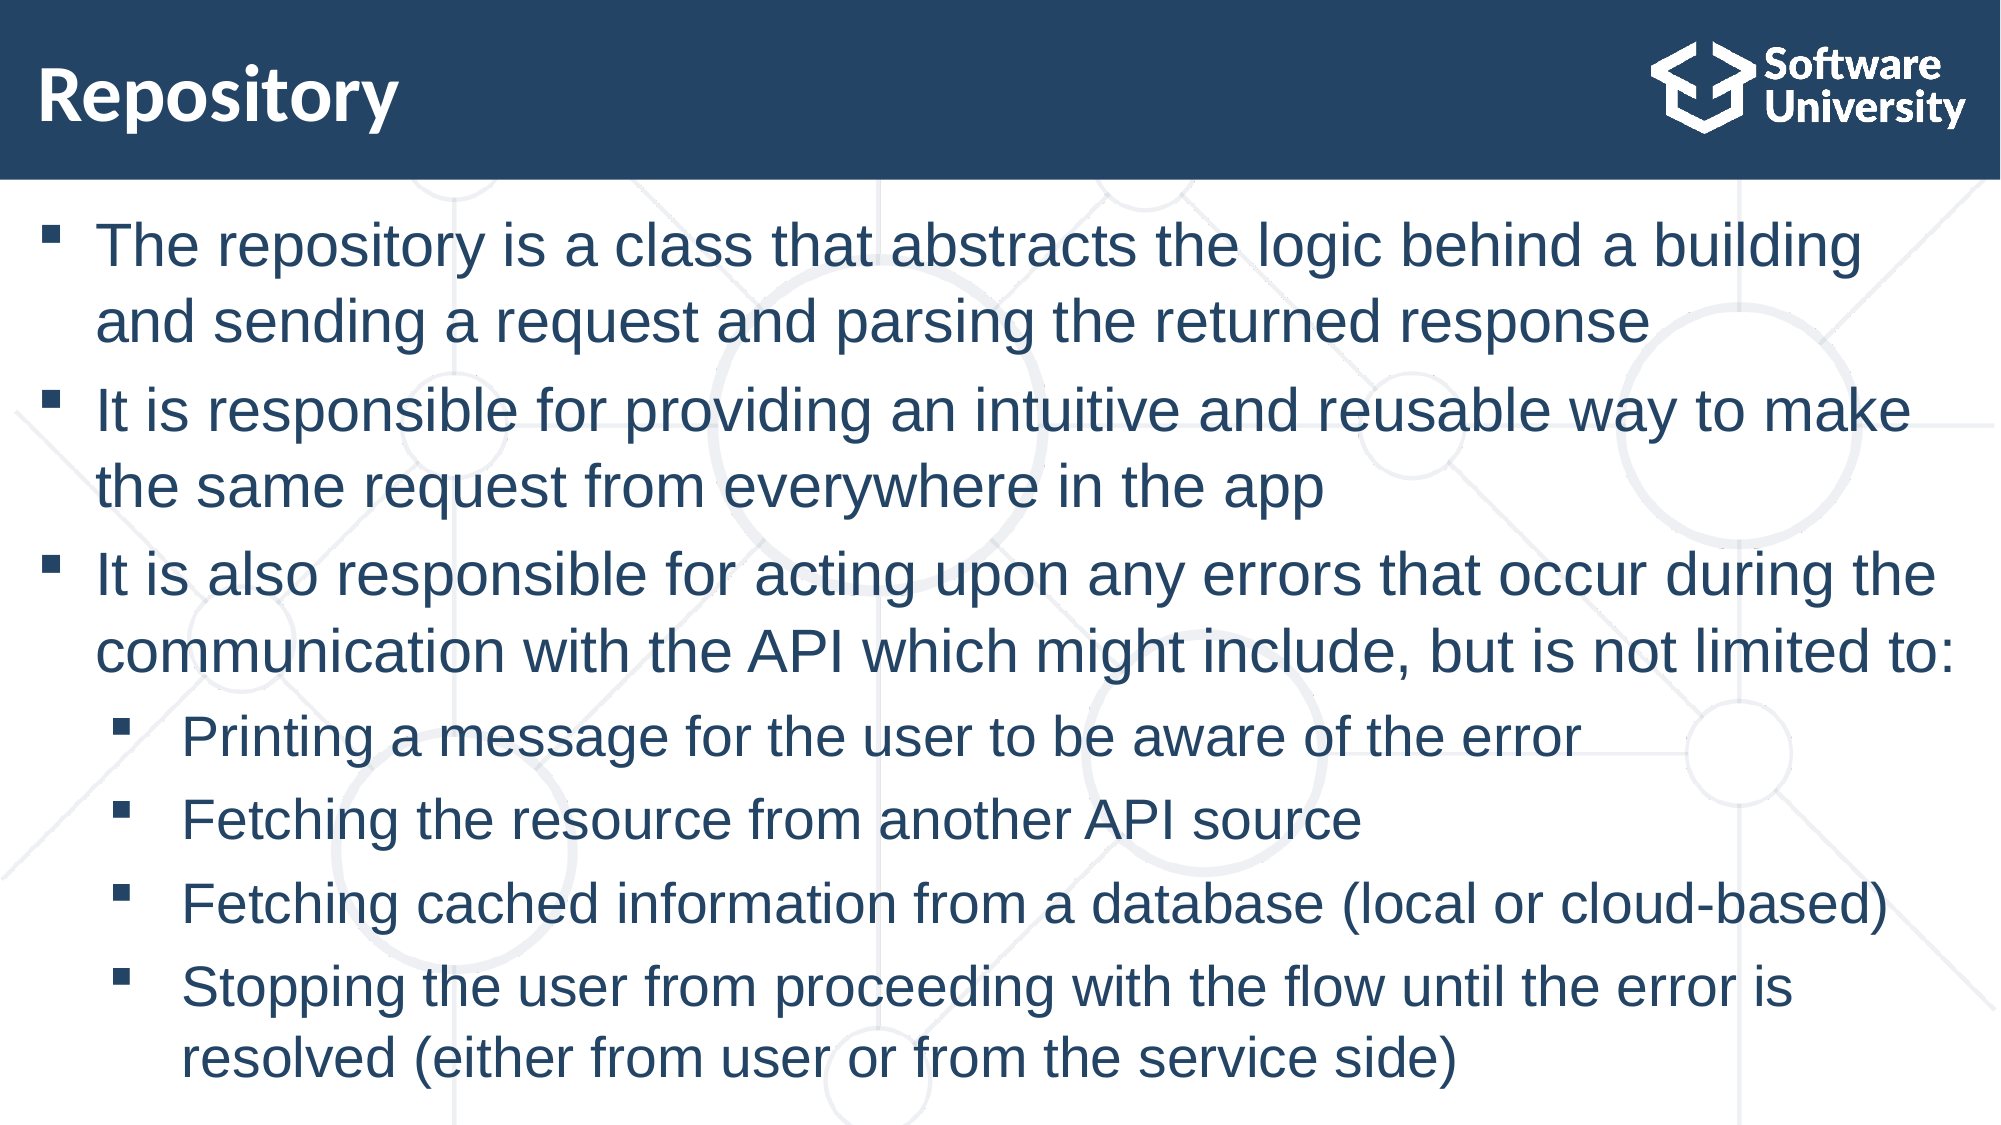

# Repository
The repository is a class that abstracts the logic behind a building and sending a request and parsing the returned response
It is responsible for providing an intuitive and reusable way to make the same request from everywhere in the app
It is also responsible for acting upon any errors that occur during the communication with the API which might include, but is not limited to:
Printing a message for the user to be aware of the error
Fetching the resource from another API source
Fetching cached information from a database (local or cloud-based)
Stopping the user from proceeding with the flow until the error is resolved (either from user or from the service side)